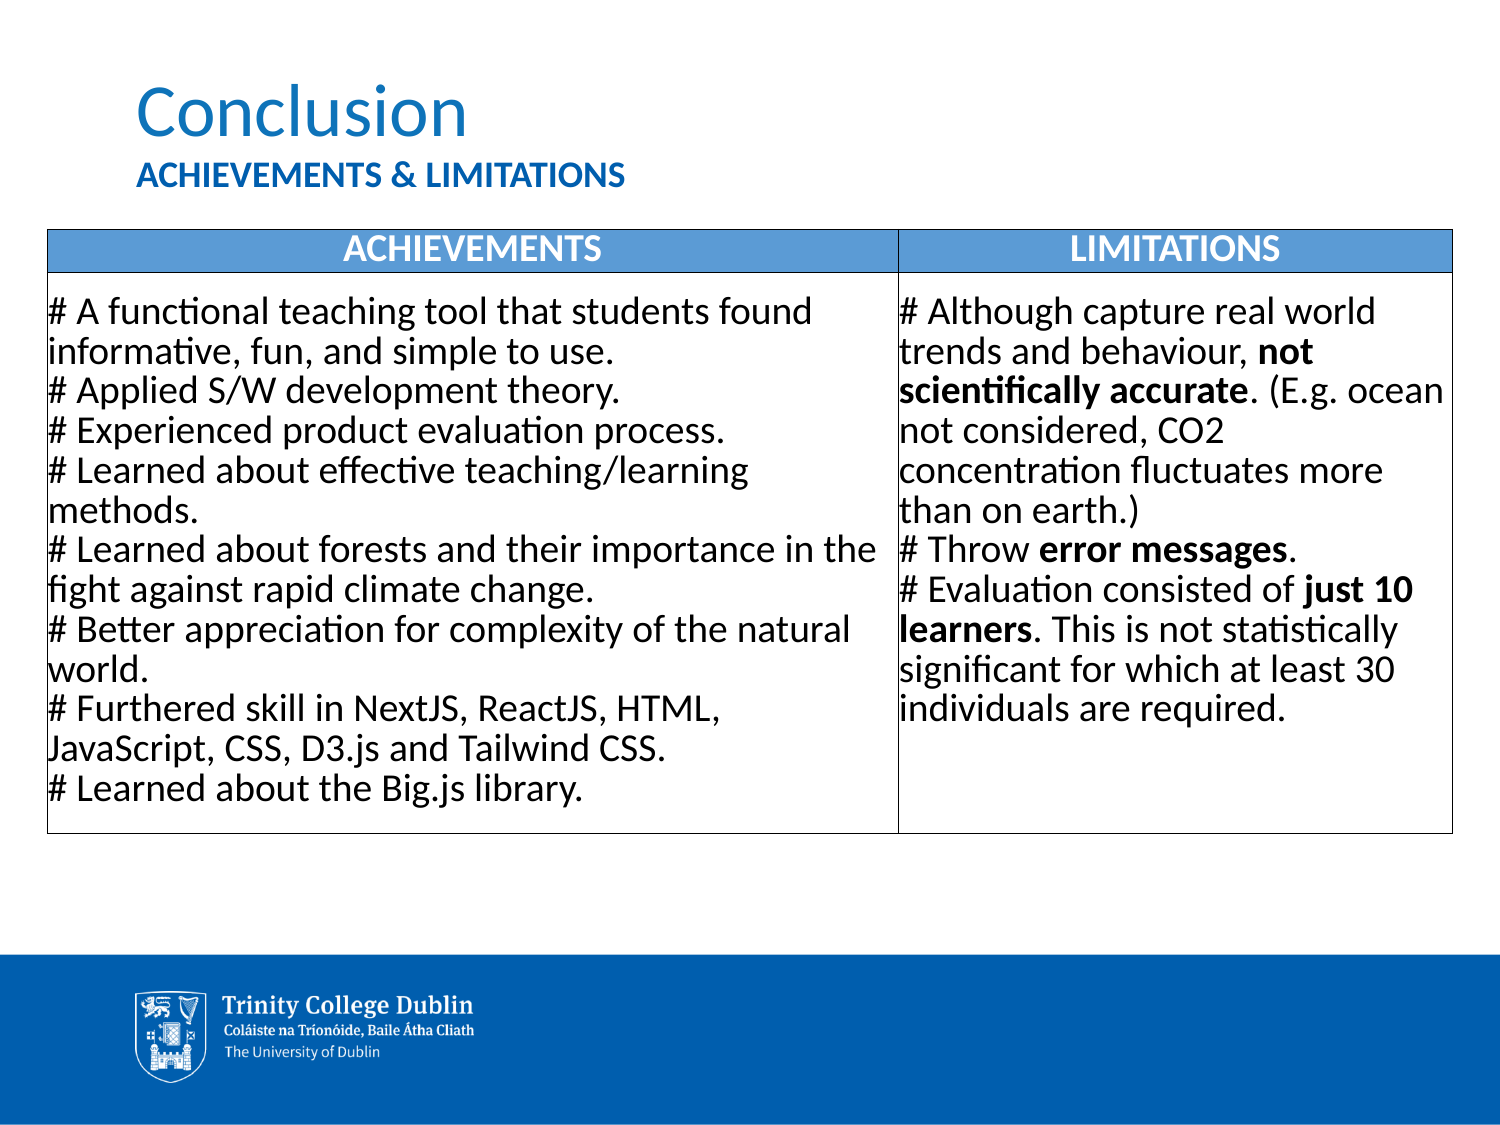

# Conclusion
ACHIEVEMENTS & LIMITATIONS
| ACHIEVEMENTS | LIMITATIONS |
| --- | --- |
| # A functional teaching tool that students found informative, fun, and simple to use. # Applied S/W development theory. # Experienced product evaluation process. # Learned about effective teaching/learning methods. # Learned about forests and their importance in the fight against rapid climate change. # Better appreciation for complexity of the natural world. # Furthered skill in NextJS, ReactJS, HTML, JavaScript, CSS, D3.js and Tailwind CSS. # Learned about the Big.js library. | # Although capture real world trends and behaviour, not scientifically accurate. (E.g. ocean not considered, CO2 concentration fluctuates more than on earth.) # Throw error messages. # Evaluation consisted of just 10 learners. This is not statistically significant for which at least 30 individuals are required. |